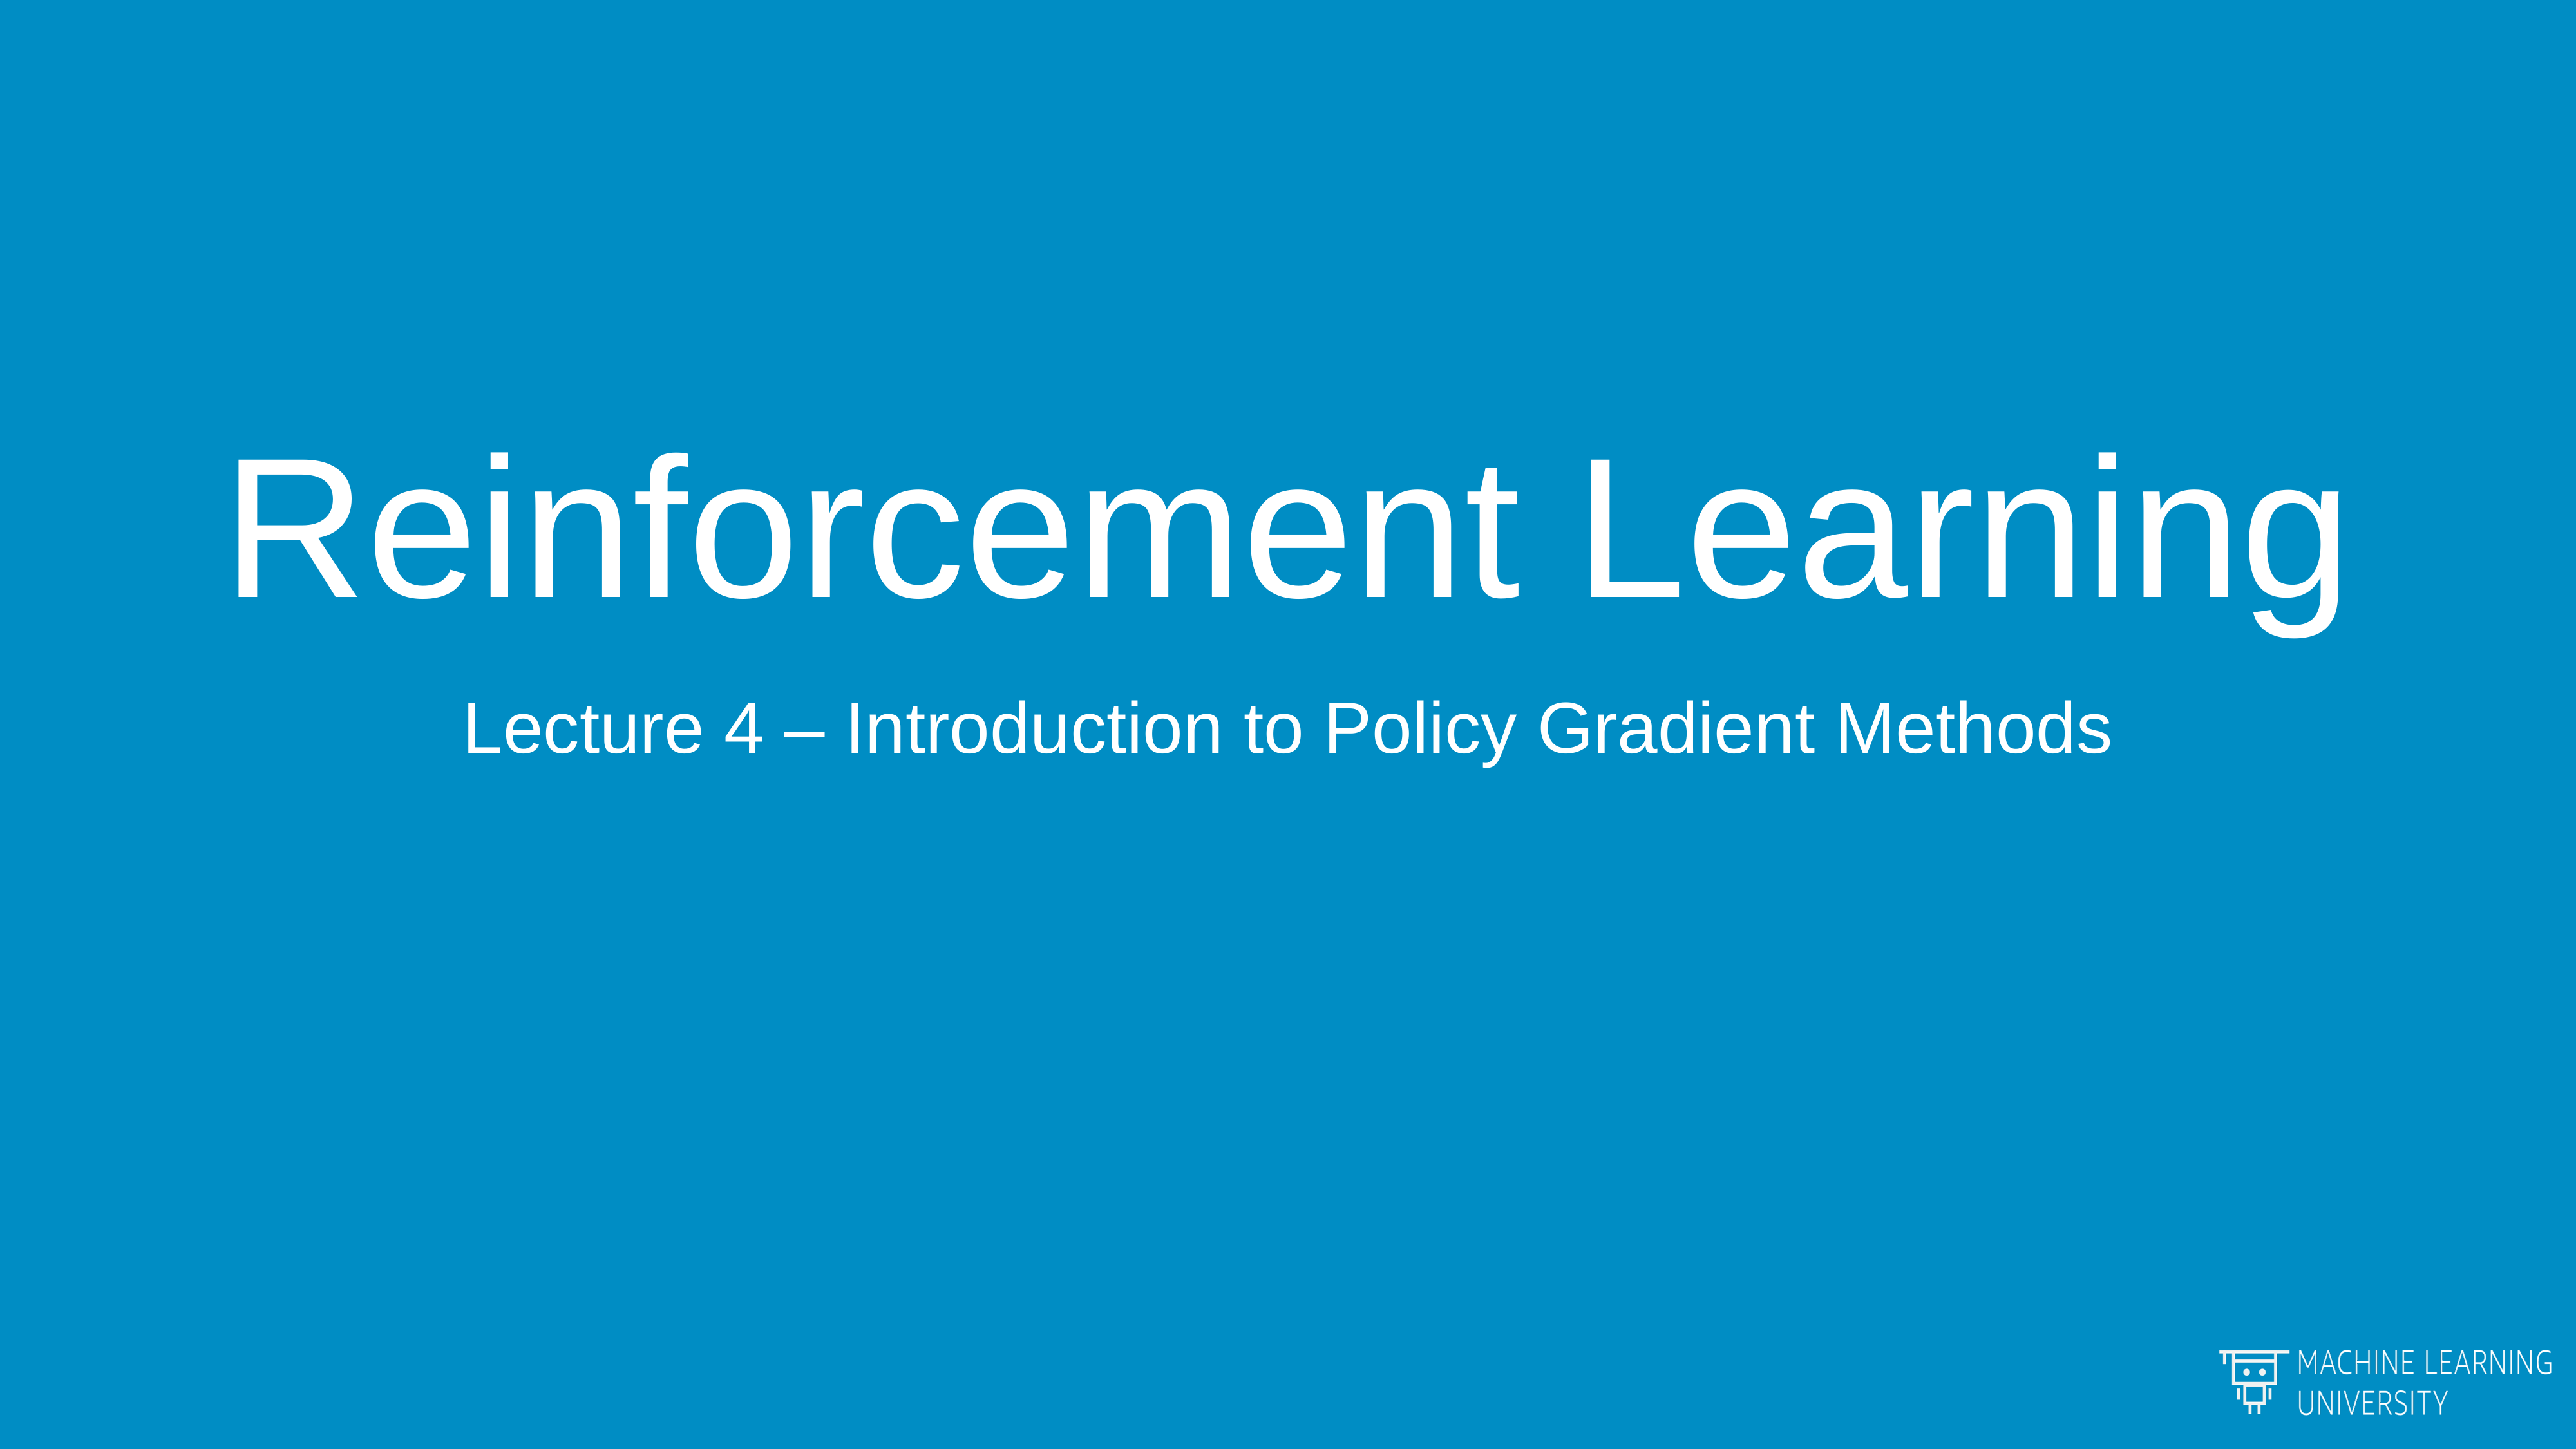

# Reinforcement Learning
Lecture 4 – Introduction to Policy Gradient Methods